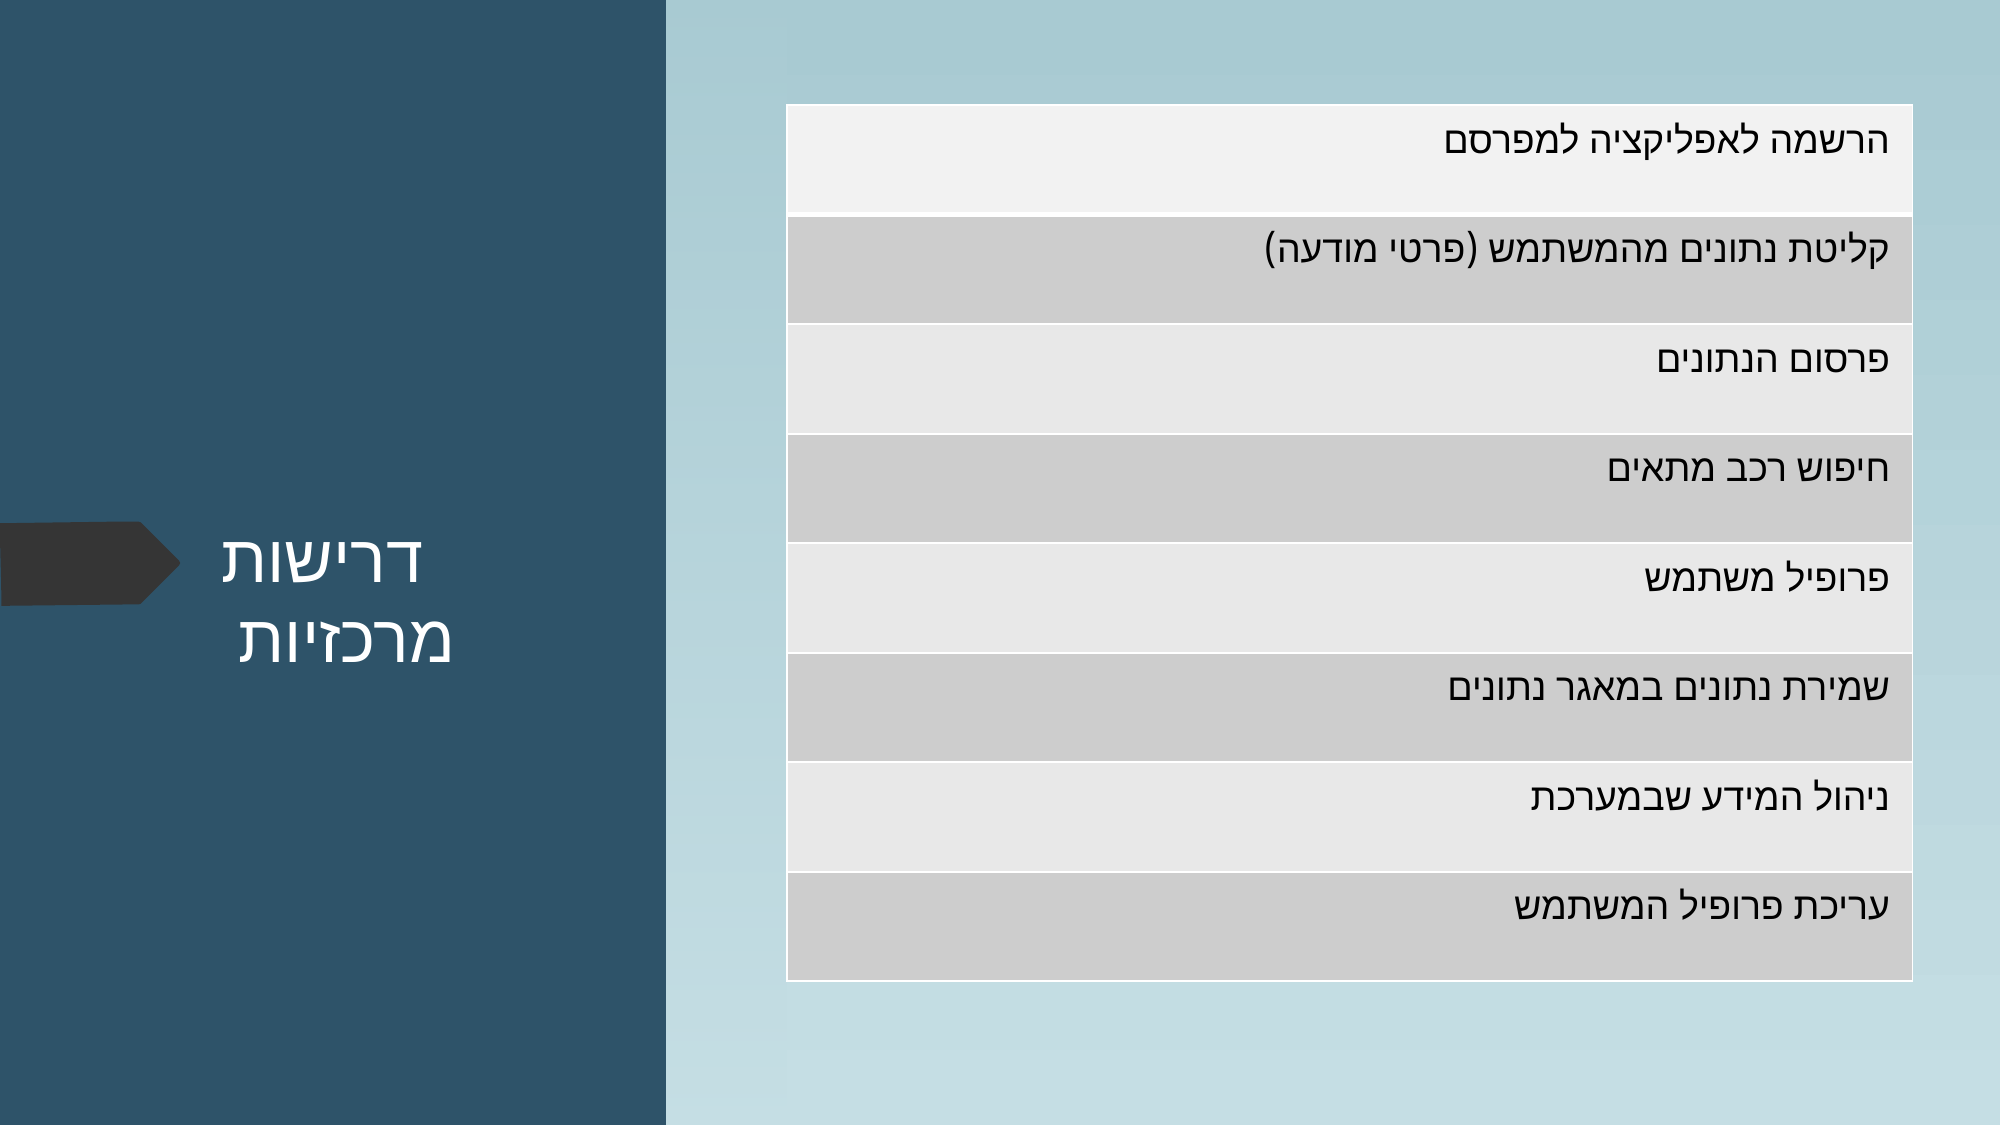

| הרשמה לאפליקציה למפרסם |
| --- |
| קליטת נתונים מהמשתמש (פרטי מודעה) |
| פרסום הנתונים |
| חיפוש רכב מתאים |
| פרופיל משתמש |
| שמירת נתונים במאגר נתונים |
| ניהול המידע שבמערכת |
| עריכת פרופיל המשתמש |
# דרישות מרכזיות